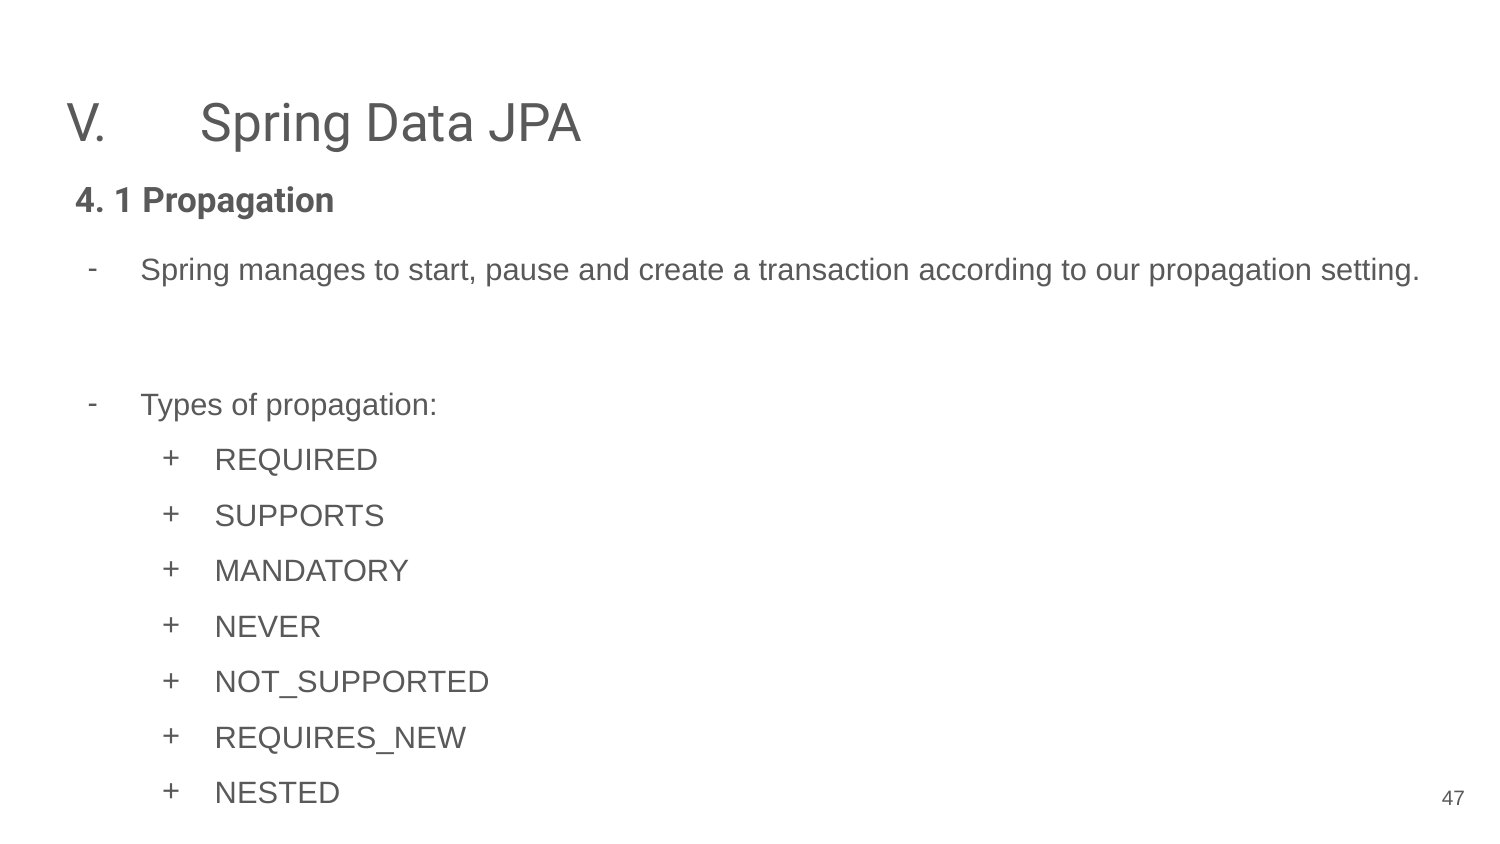

# V.	 Spring Data JPA
 4. 1 Propagation
Spring manages to start, pause and create a transaction according to our propagation setting.

Types of propagation:
REQUIRED
SUPPORTS
MANDATORY
NEVER
NOT_SUPPORTED
REQUIRES_NEW
NESTED
47